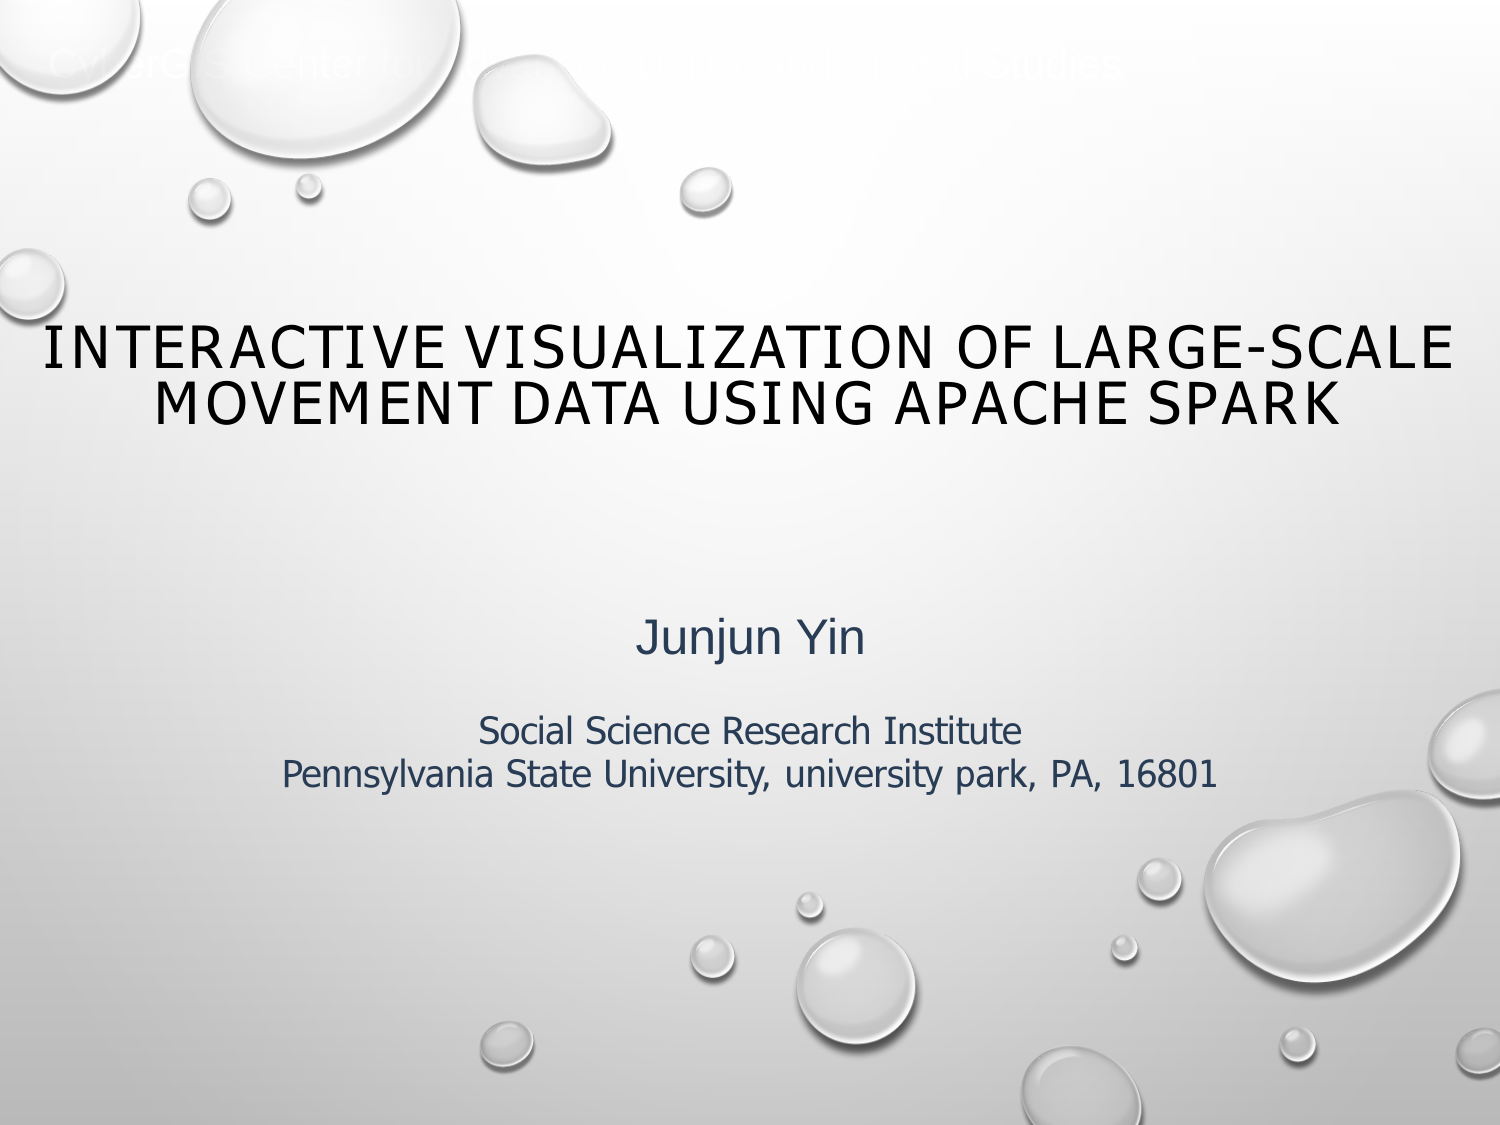

# Interactive Visualization of Large-scale Movement Data using Apache Spark

Junjun Yin

Social Science Research Institute
Pennsylvania State University, university park, PA, 16801